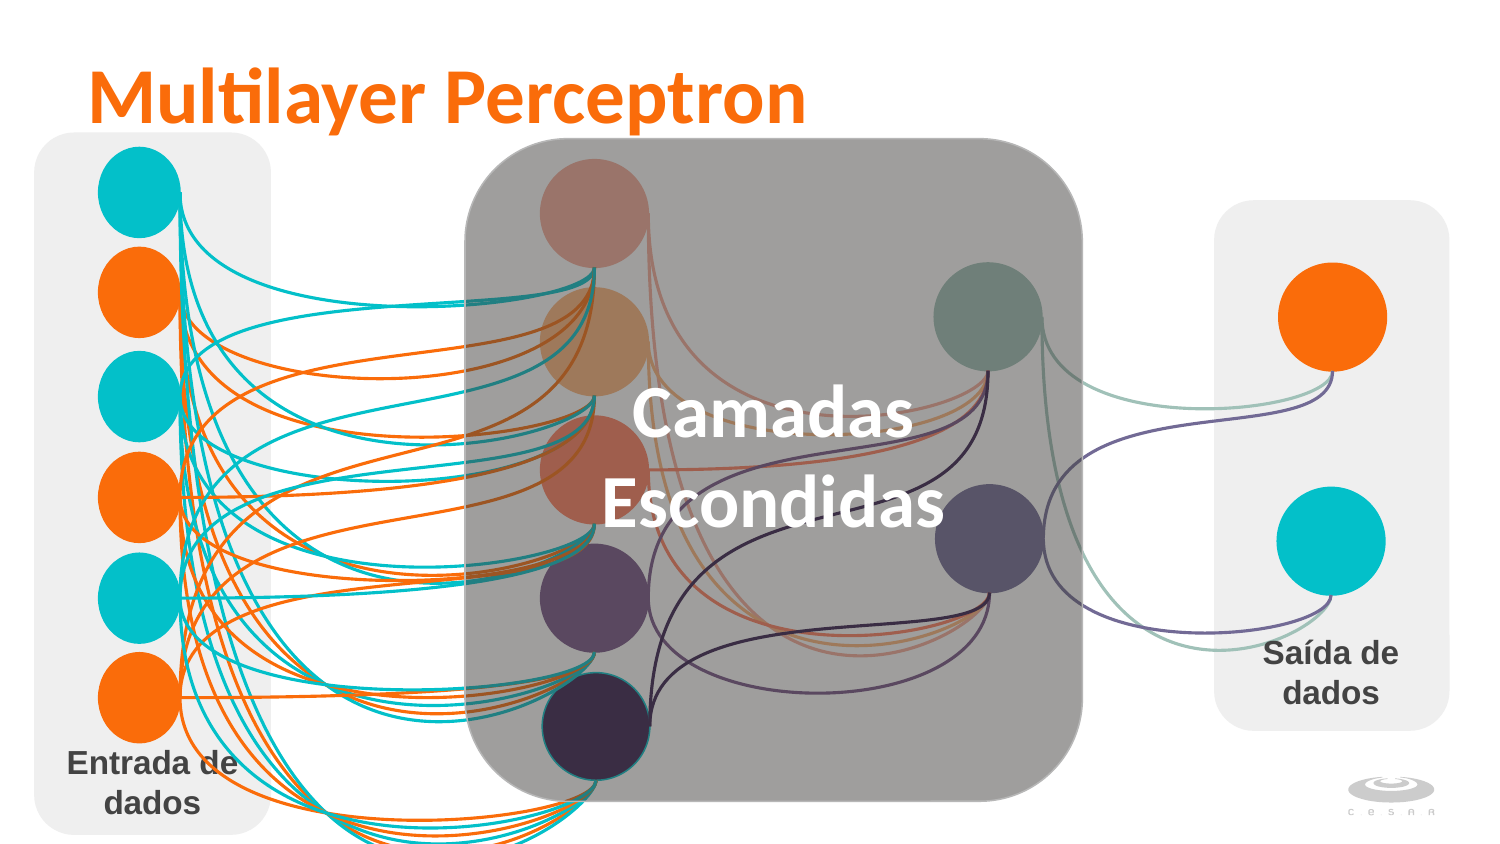

# Multilayer Perceptron

Camadas Escondidas

Saída de
dados

Entrada de
dados